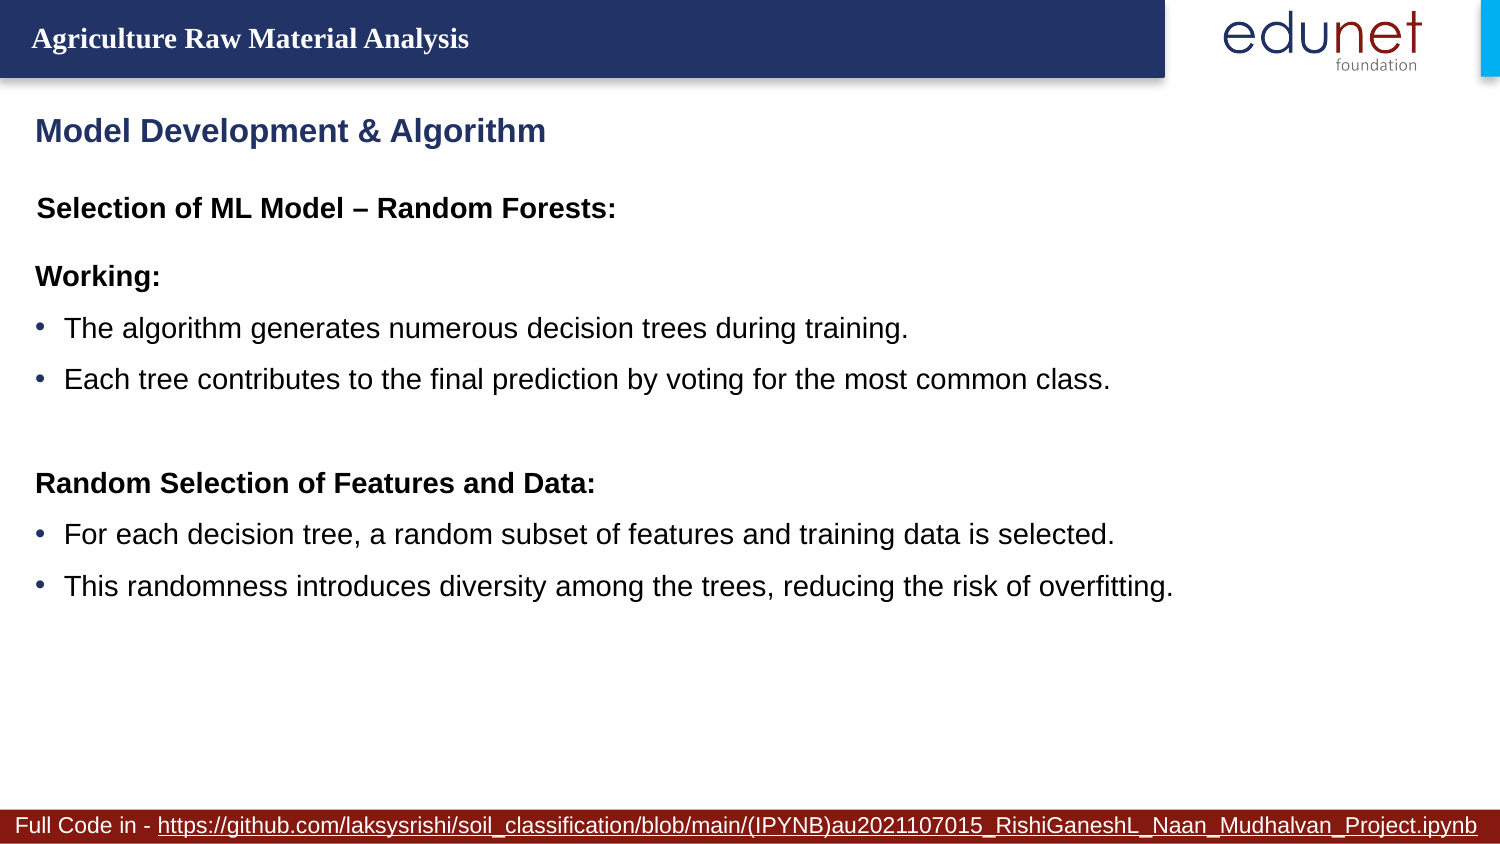

Agriculture Raw Material Analysis

Model Development & Algorithm
Selection of ML Model – Random Forests:
Working:
The algorithm generates numerous decision trees during training.
Each tree contributes to the final prediction by voting for the most common class.

Random Selection of Features and Data:
For each decision tree, a random subset of features and training data is selected.
This randomness introduces diversity among the trees, reducing the risk of overfitting.

Full Code in - https://github.com/laksysrishi/soil_classification/blob/main/(IPYNB)au2021107015_RishiGaneshL_Naan_Mudhalvan_Project.ipynb